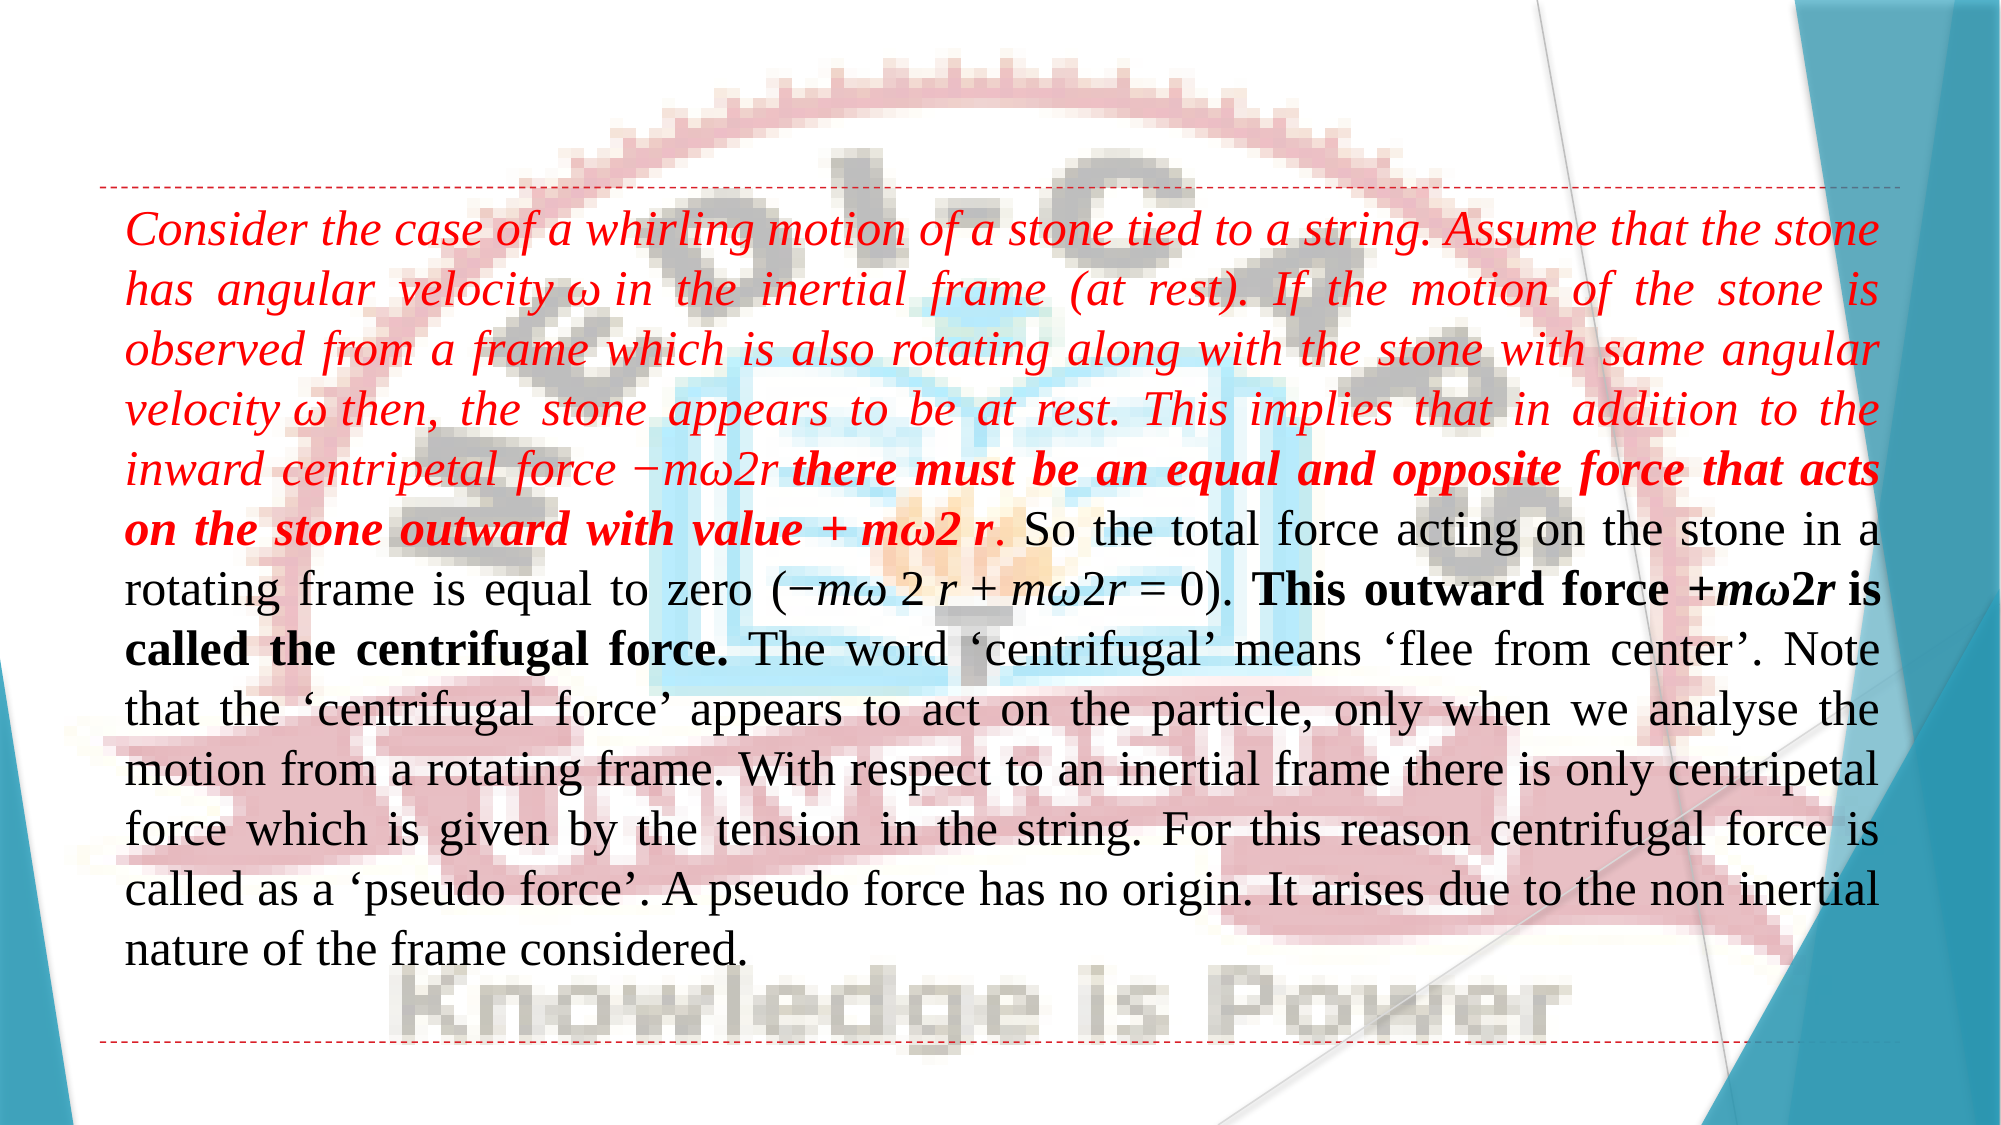

Consider the case of a whirling motion of a stone tied to a string. Assume that the stone has angular velocity ω in the inertial frame (at rest). If the motion of the stone is observed from a frame which is also rotating along with the stone with same angular velocity ω then, the stone appears to be at rest. This implies that in addition to the inward centripetal force −mω2r there must be an equal and opposite force that acts on the stone outward with value + mω2 r. So the total force acting on the stone in a rotating frame is equal to zero (−mω 2 r + mω2r = 0). This outward force +mω2r is called the centrifugal force. The word ‘centrifugal’ means ‘flee from center’. Note that the ‘centrifugal force’ appears to act on the particle, only when we analyse the motion from a rotating frame. With respect to an inertial frame there is only centripetal force which is given by the tension in the string. For this reason centrifugal force is called as a ‘pseudo force’. A pseudo force has no origin. It arises due to the non inertial nature of the frame considered.